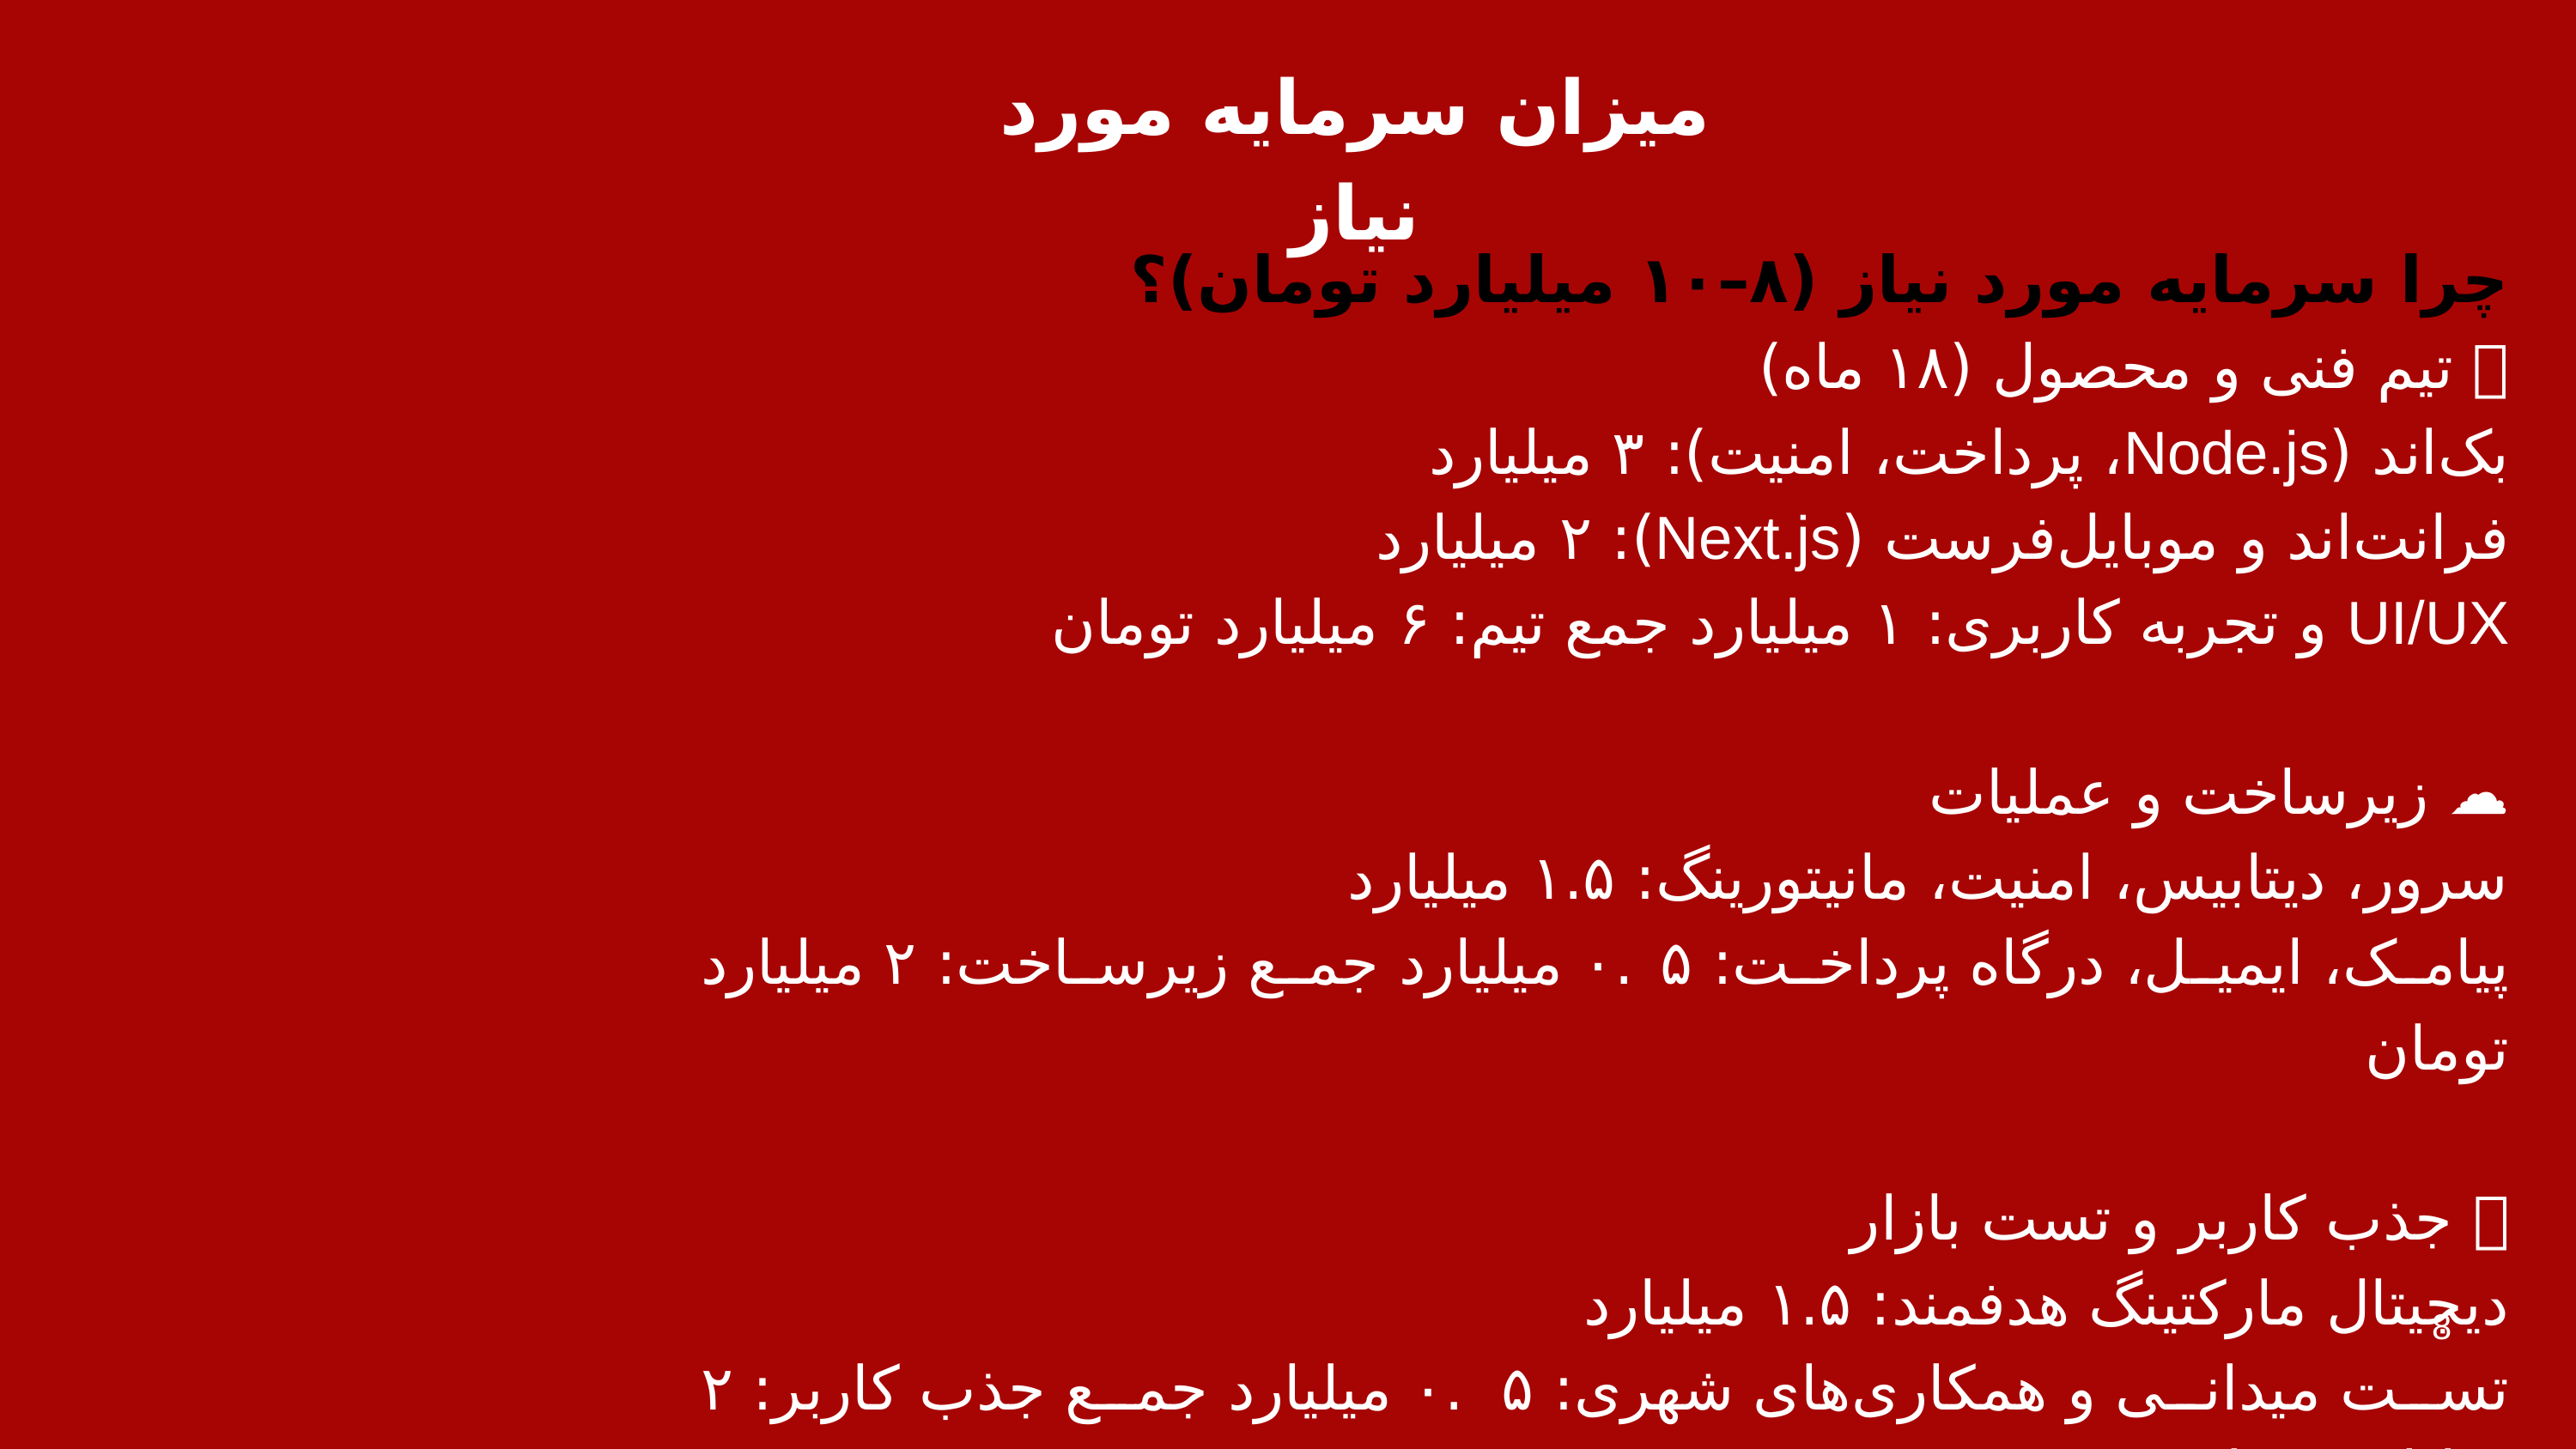

میزان سرمایه مورد نیاز
چرا سرمایه مورد نیاز (۸–۱۰ میلیارد تومان)؟
👥 تیم فنی و محصول (۱۸ ماه)
بک‌اند (Node.js، پرداخت، امنیت): ۳ میلیارد
فرانت‌اند و موبایل‌فرست (Next.js): ۲ میلیارد
UI/UX و تجربه کاربری: ۱ میلیارد جمع تیم: ۶ میلیارد تومان

☁️ زیرساخت و عملیات
سرور، دیتابیس، امنیت، مانیتورینگ: ۱.۵ میلیارد
پیامک، ایمیل، درگاه پرداخت: ۰.۵ میلیارد جمع زیرساخت: ۲ میلیارد تومان

📢 جذب کاربر و تست بازار
دیجیتال مارکتینگ هدفمند: ۱.۵ میلیارد
تست میدانی و همکاری‌های شهری: ۰.۵ میلیارد جمع جذب کاربر: ۲ میلیارد تومان
8